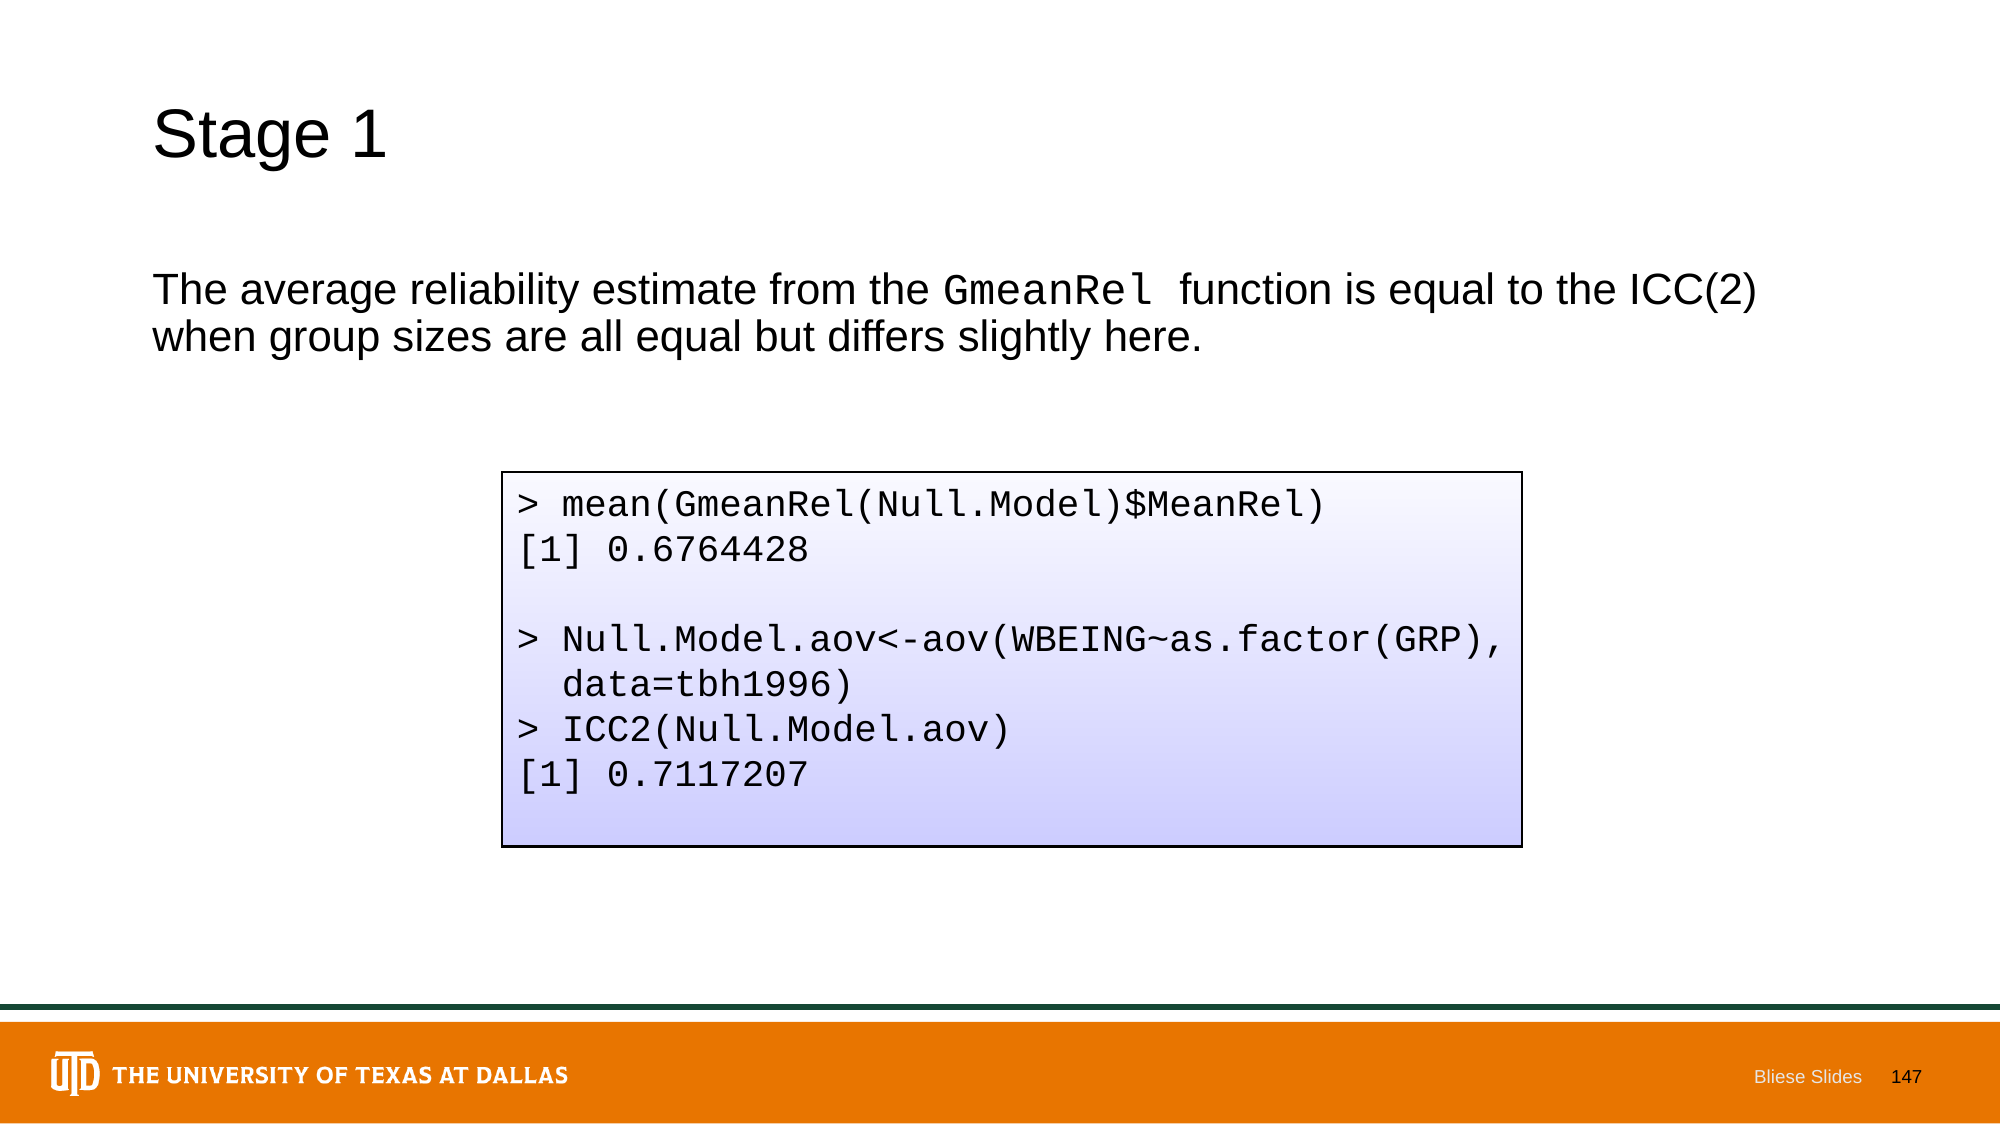

# Stage 1
The average reliability estimate from the GmeanRel function is equal to the ICC(2) when group sizes are all equal but differs slightly here.

> mean(GmeanRel(Null.Model)$MeanRel)
[1] 0.6764428

> Null.Model.aov<-aov(WBEING~as.factor(GRP),
  data=tbh1996)
> ICC2(Null.Model.aov)
[1] 0.7117207

Bliese Slides
147